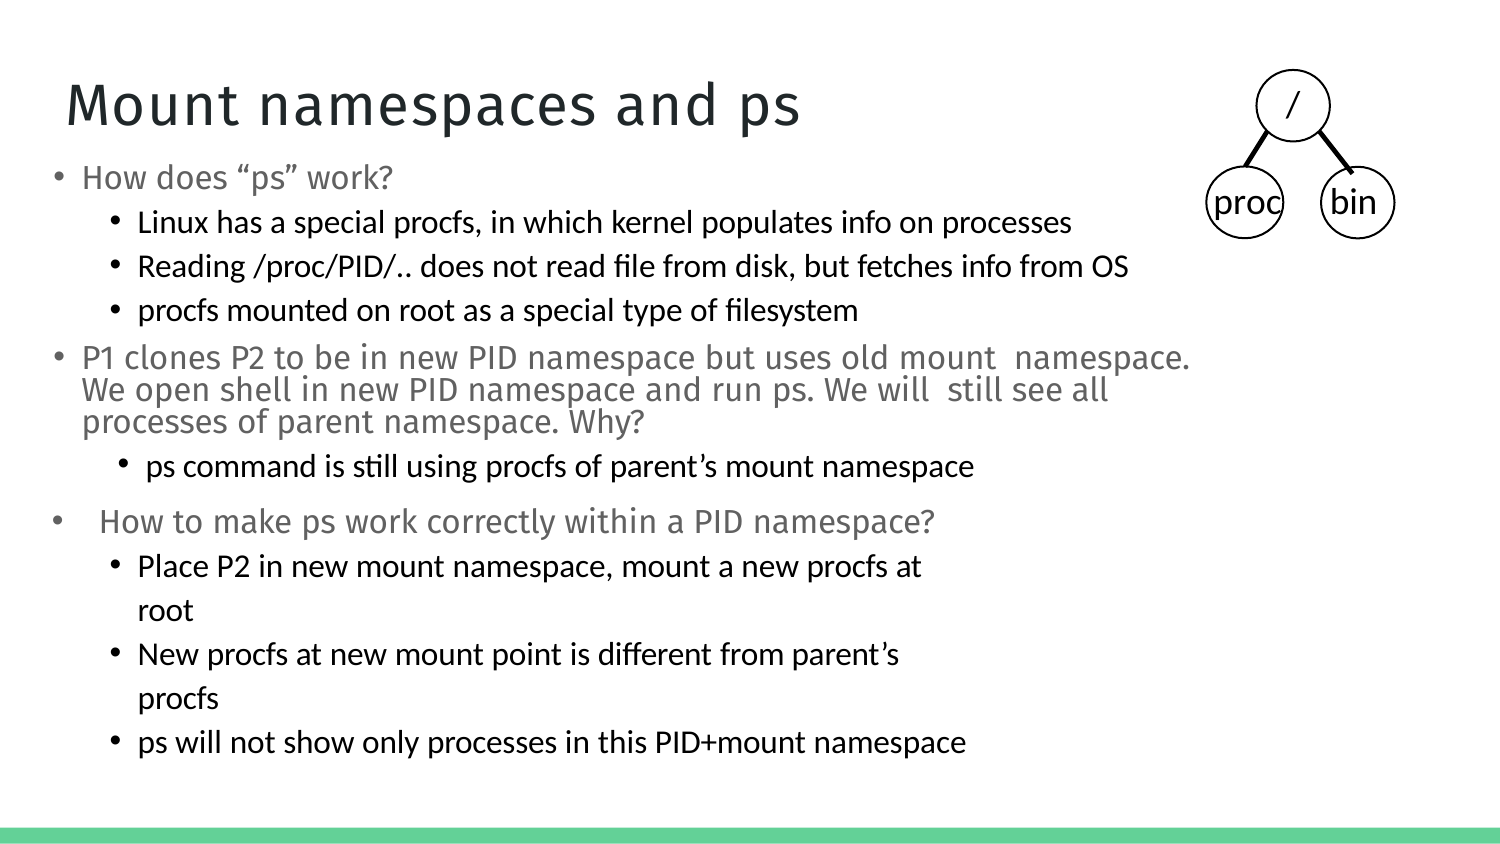

Mount namespaces and ps

# Mount namespaces and ps
/

How does “ps” work?
Linux has a special procfs, in which kernel populates info on processes
Reading /proc/PID/.. does not read file from disk, but fetches info from OS
procfs mounted on root as a special type of filesystem
P1 clones P2 to be in new PID namespace but uses old mount  namespace. We open shell in new PID namespace and run ps. We will  still see all processes of parent namespace. Why?
ps command is still using procfs of parent’s mount namespace
How to make ps work correctly within a PID namespace?
Place P2 in new mount namespace, mount a new procfs at root
New procfs at new mount point is different from parent’s procfs
ps will not show only processes in this PID+mount namespace

proc	bin